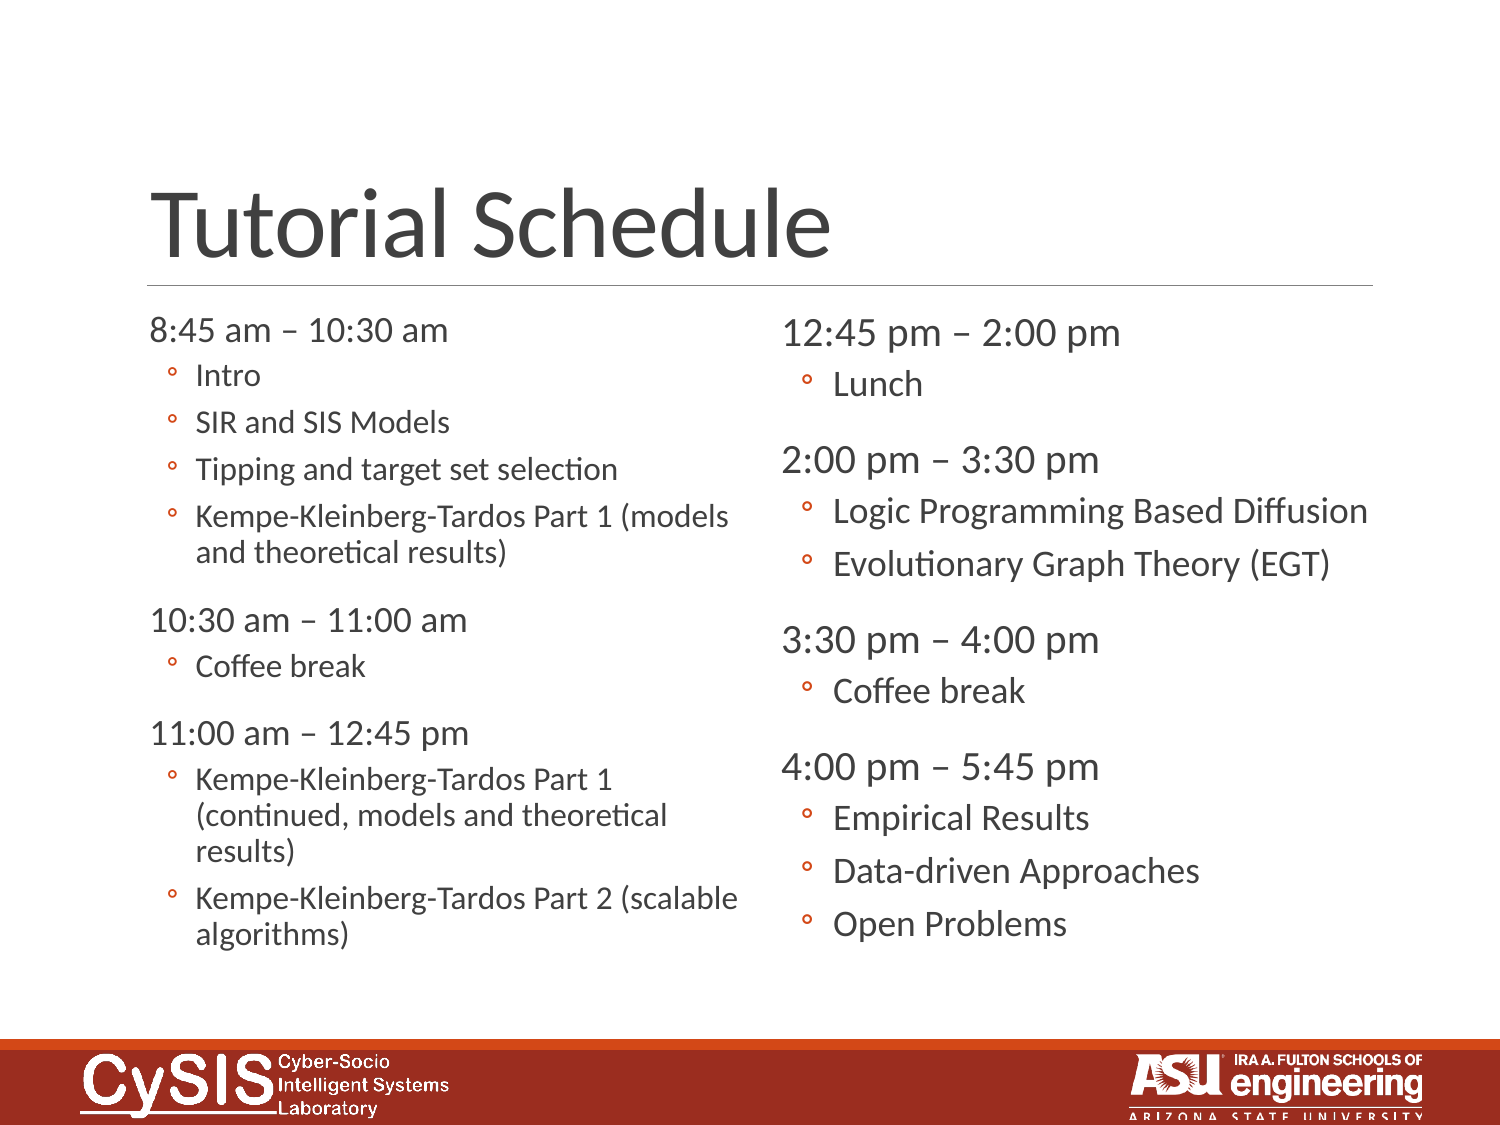

# Tutorial Schedule
8:45 am – 10:30 am
Intro
SIR and SIS Models
Tipping and target set selection
Kempe-Kleinberg-Tardos Part 1 (models and theoretical results)
10:30 am – 11:00 am
Coffee break
11:00 am – 12:45 pm
Kempe-Kleinberg-Tardos Part 1 (continued, models and theoretical results)
Kempe-Kleinberg-Tardos Part 2 (scalable algorithms)
12:45 pm – 2:00 pm
Lunch
2:00 pm – 3:30 pm
Logic Programming Based Diffusion
Evolutionary Graph Theory (EGT)
3:30 pm – 4:00 pm
Coffee break
4:00 pm – 5:45 pm
Empirical Results
Data-driven Approaches
Open Problems